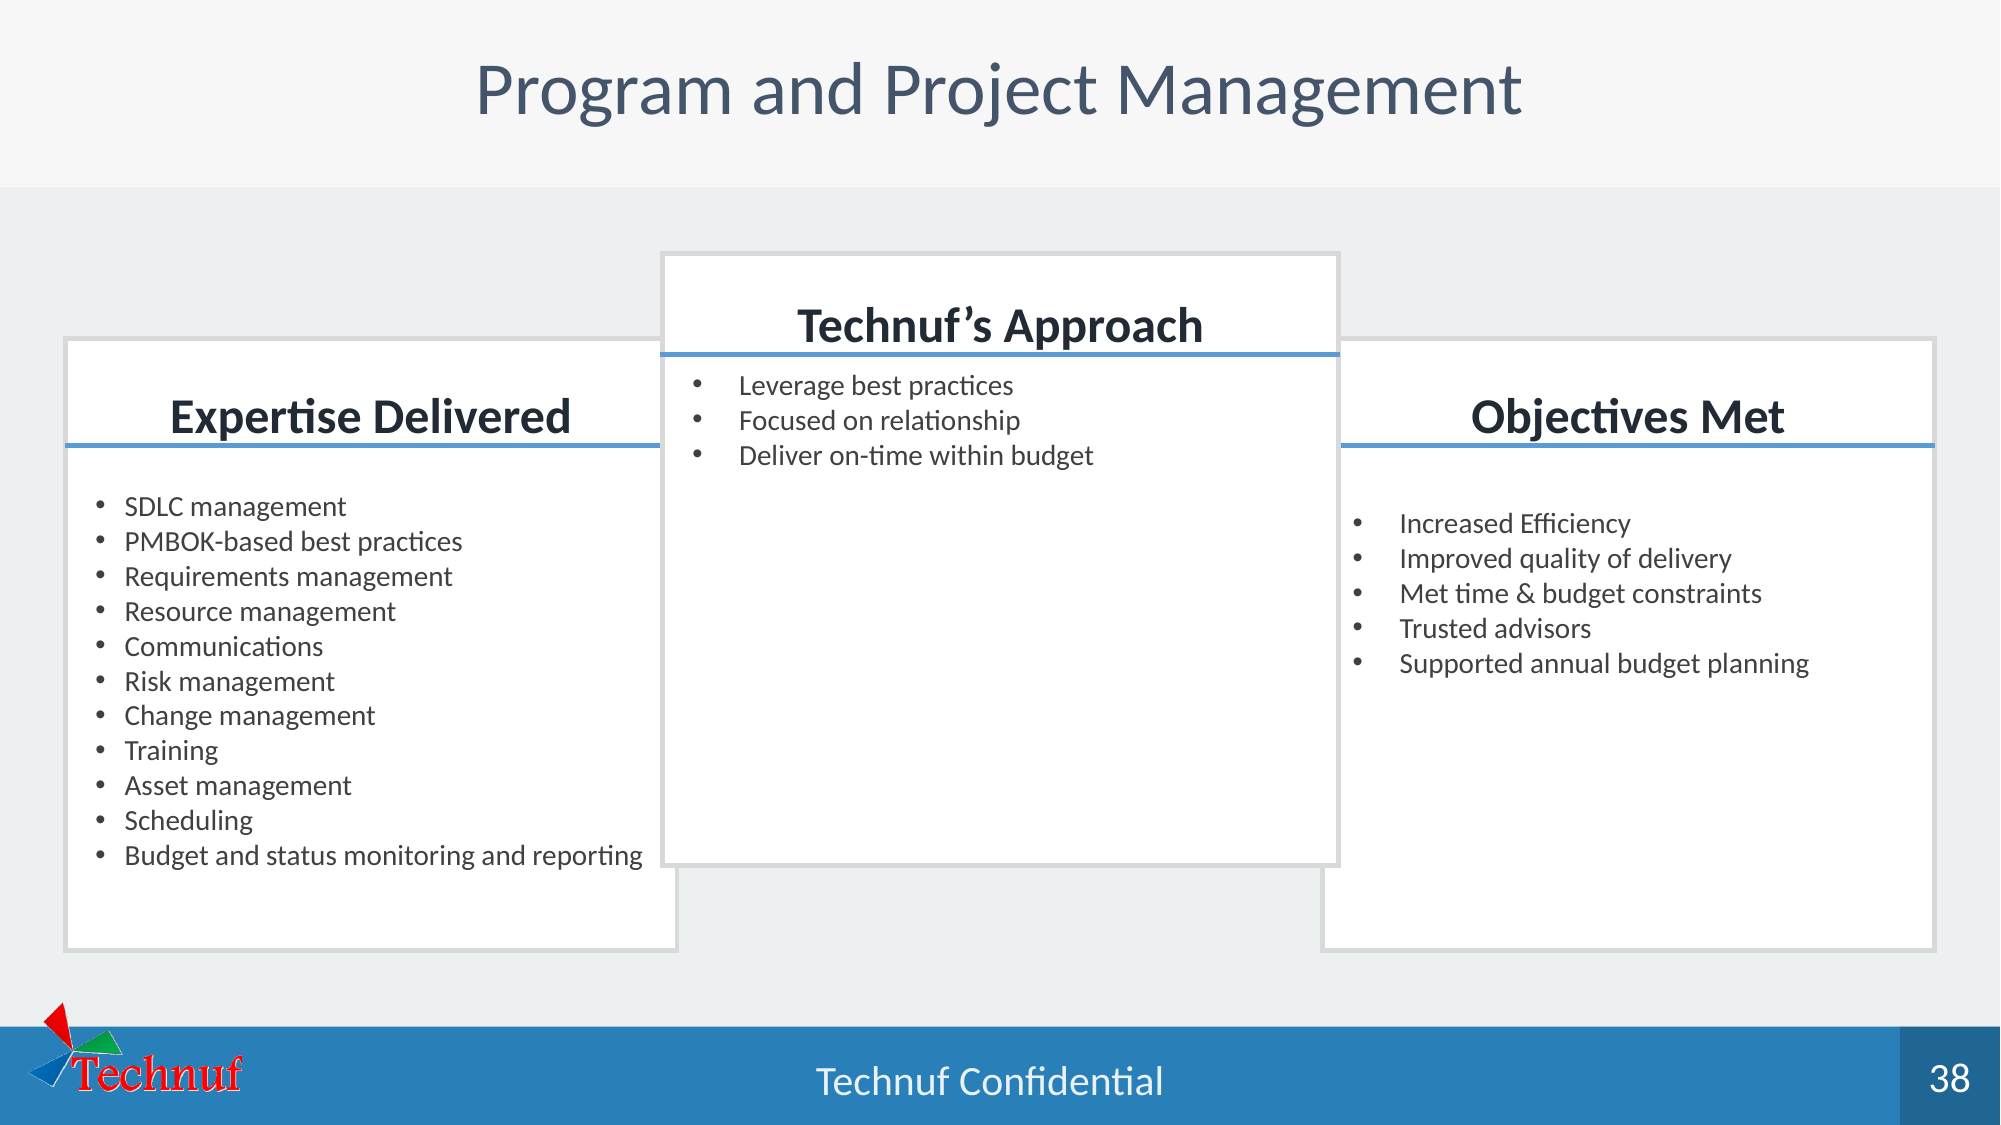

# Program and Project Management

Leverage best practices
Focused on relationship
Deliver on-time within budget

Technuf’s Approach

SDLC management
PMBOK-based best practices
Requirements management
Resource management
Communications
Risk management
Change management
Training
Asset management
Scheduling
Budget and status monitoring and reporting

Increased Efficiency
Improved quality of delivery
Met time & budget constraints
Trusted advisors
Supported annual budget planning

Objectives Met
Expertise Delivered
38